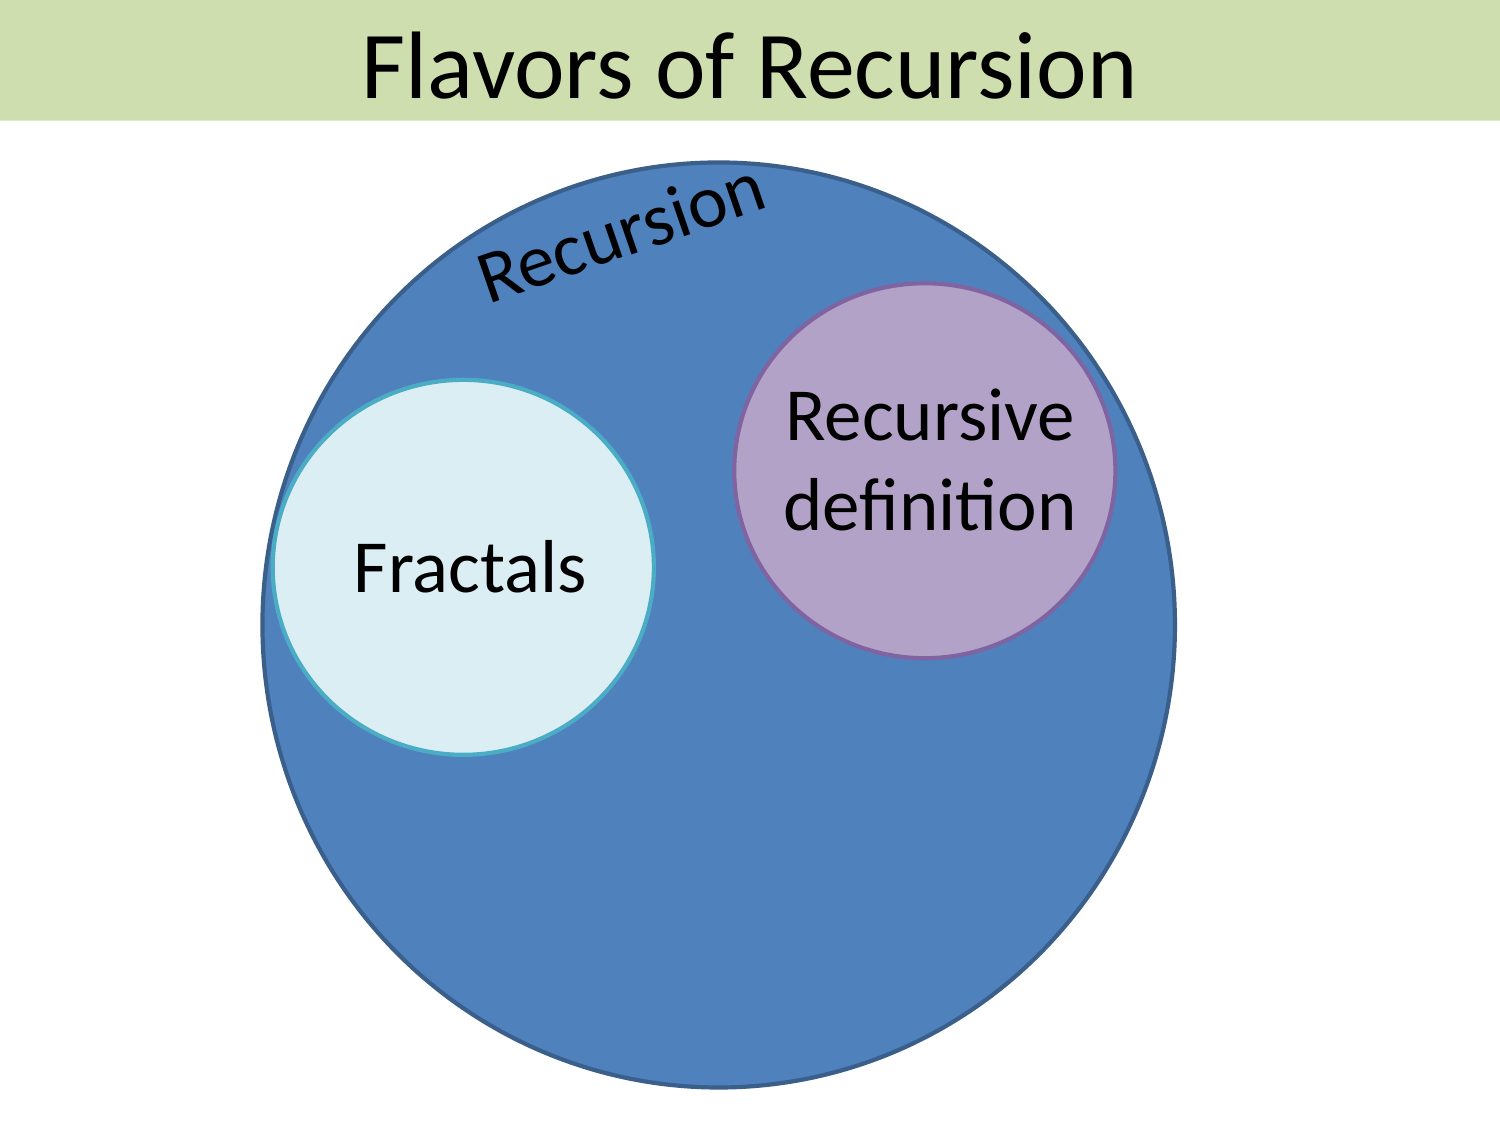

Flavors of Recursion

Recursion

Recursive
definition

Fractals